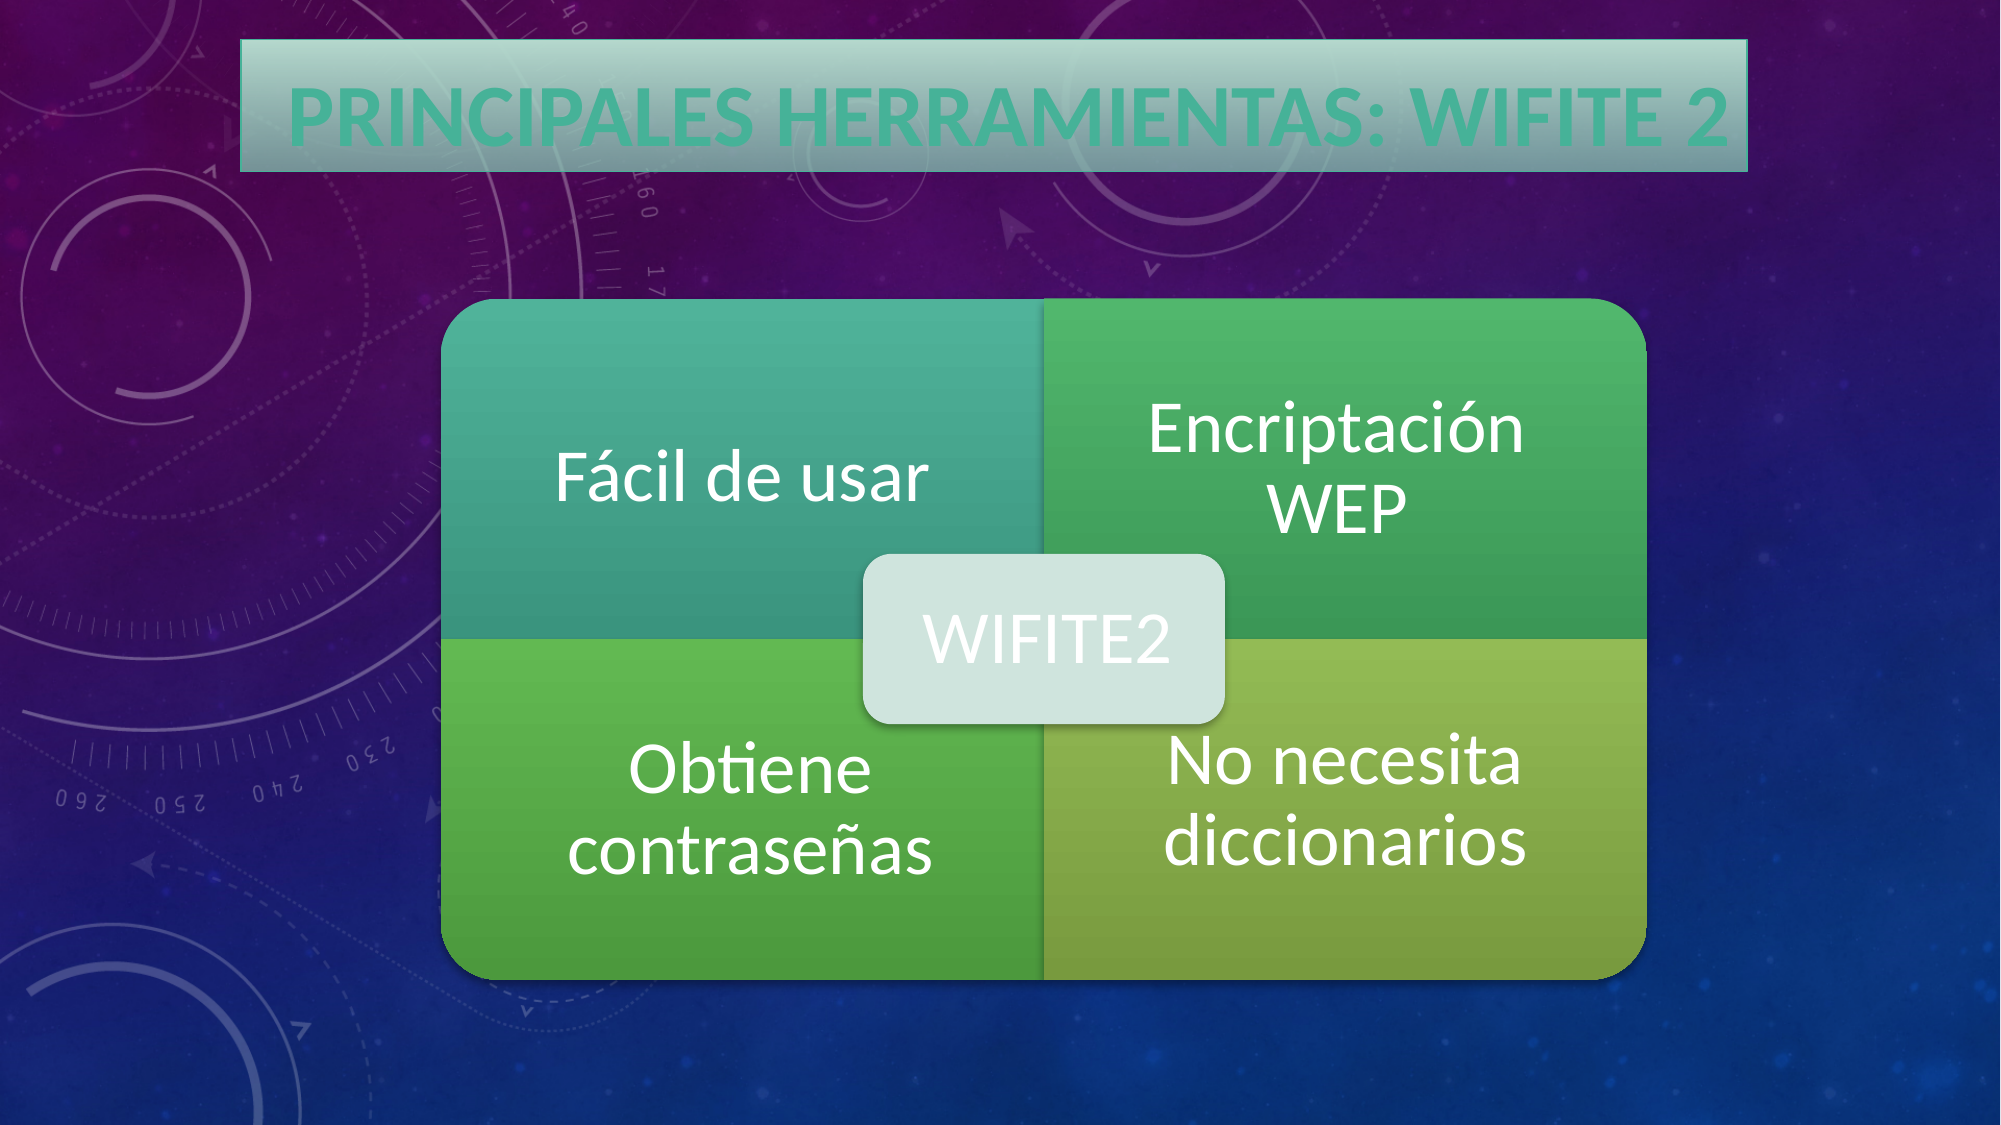

# PRINCIPALES HERRAMIENTAS: WIFITE 2
Fácil de usar
Encriptación WEP
Obtiene contraseñas
No necesita diccionarios
WIFITE2